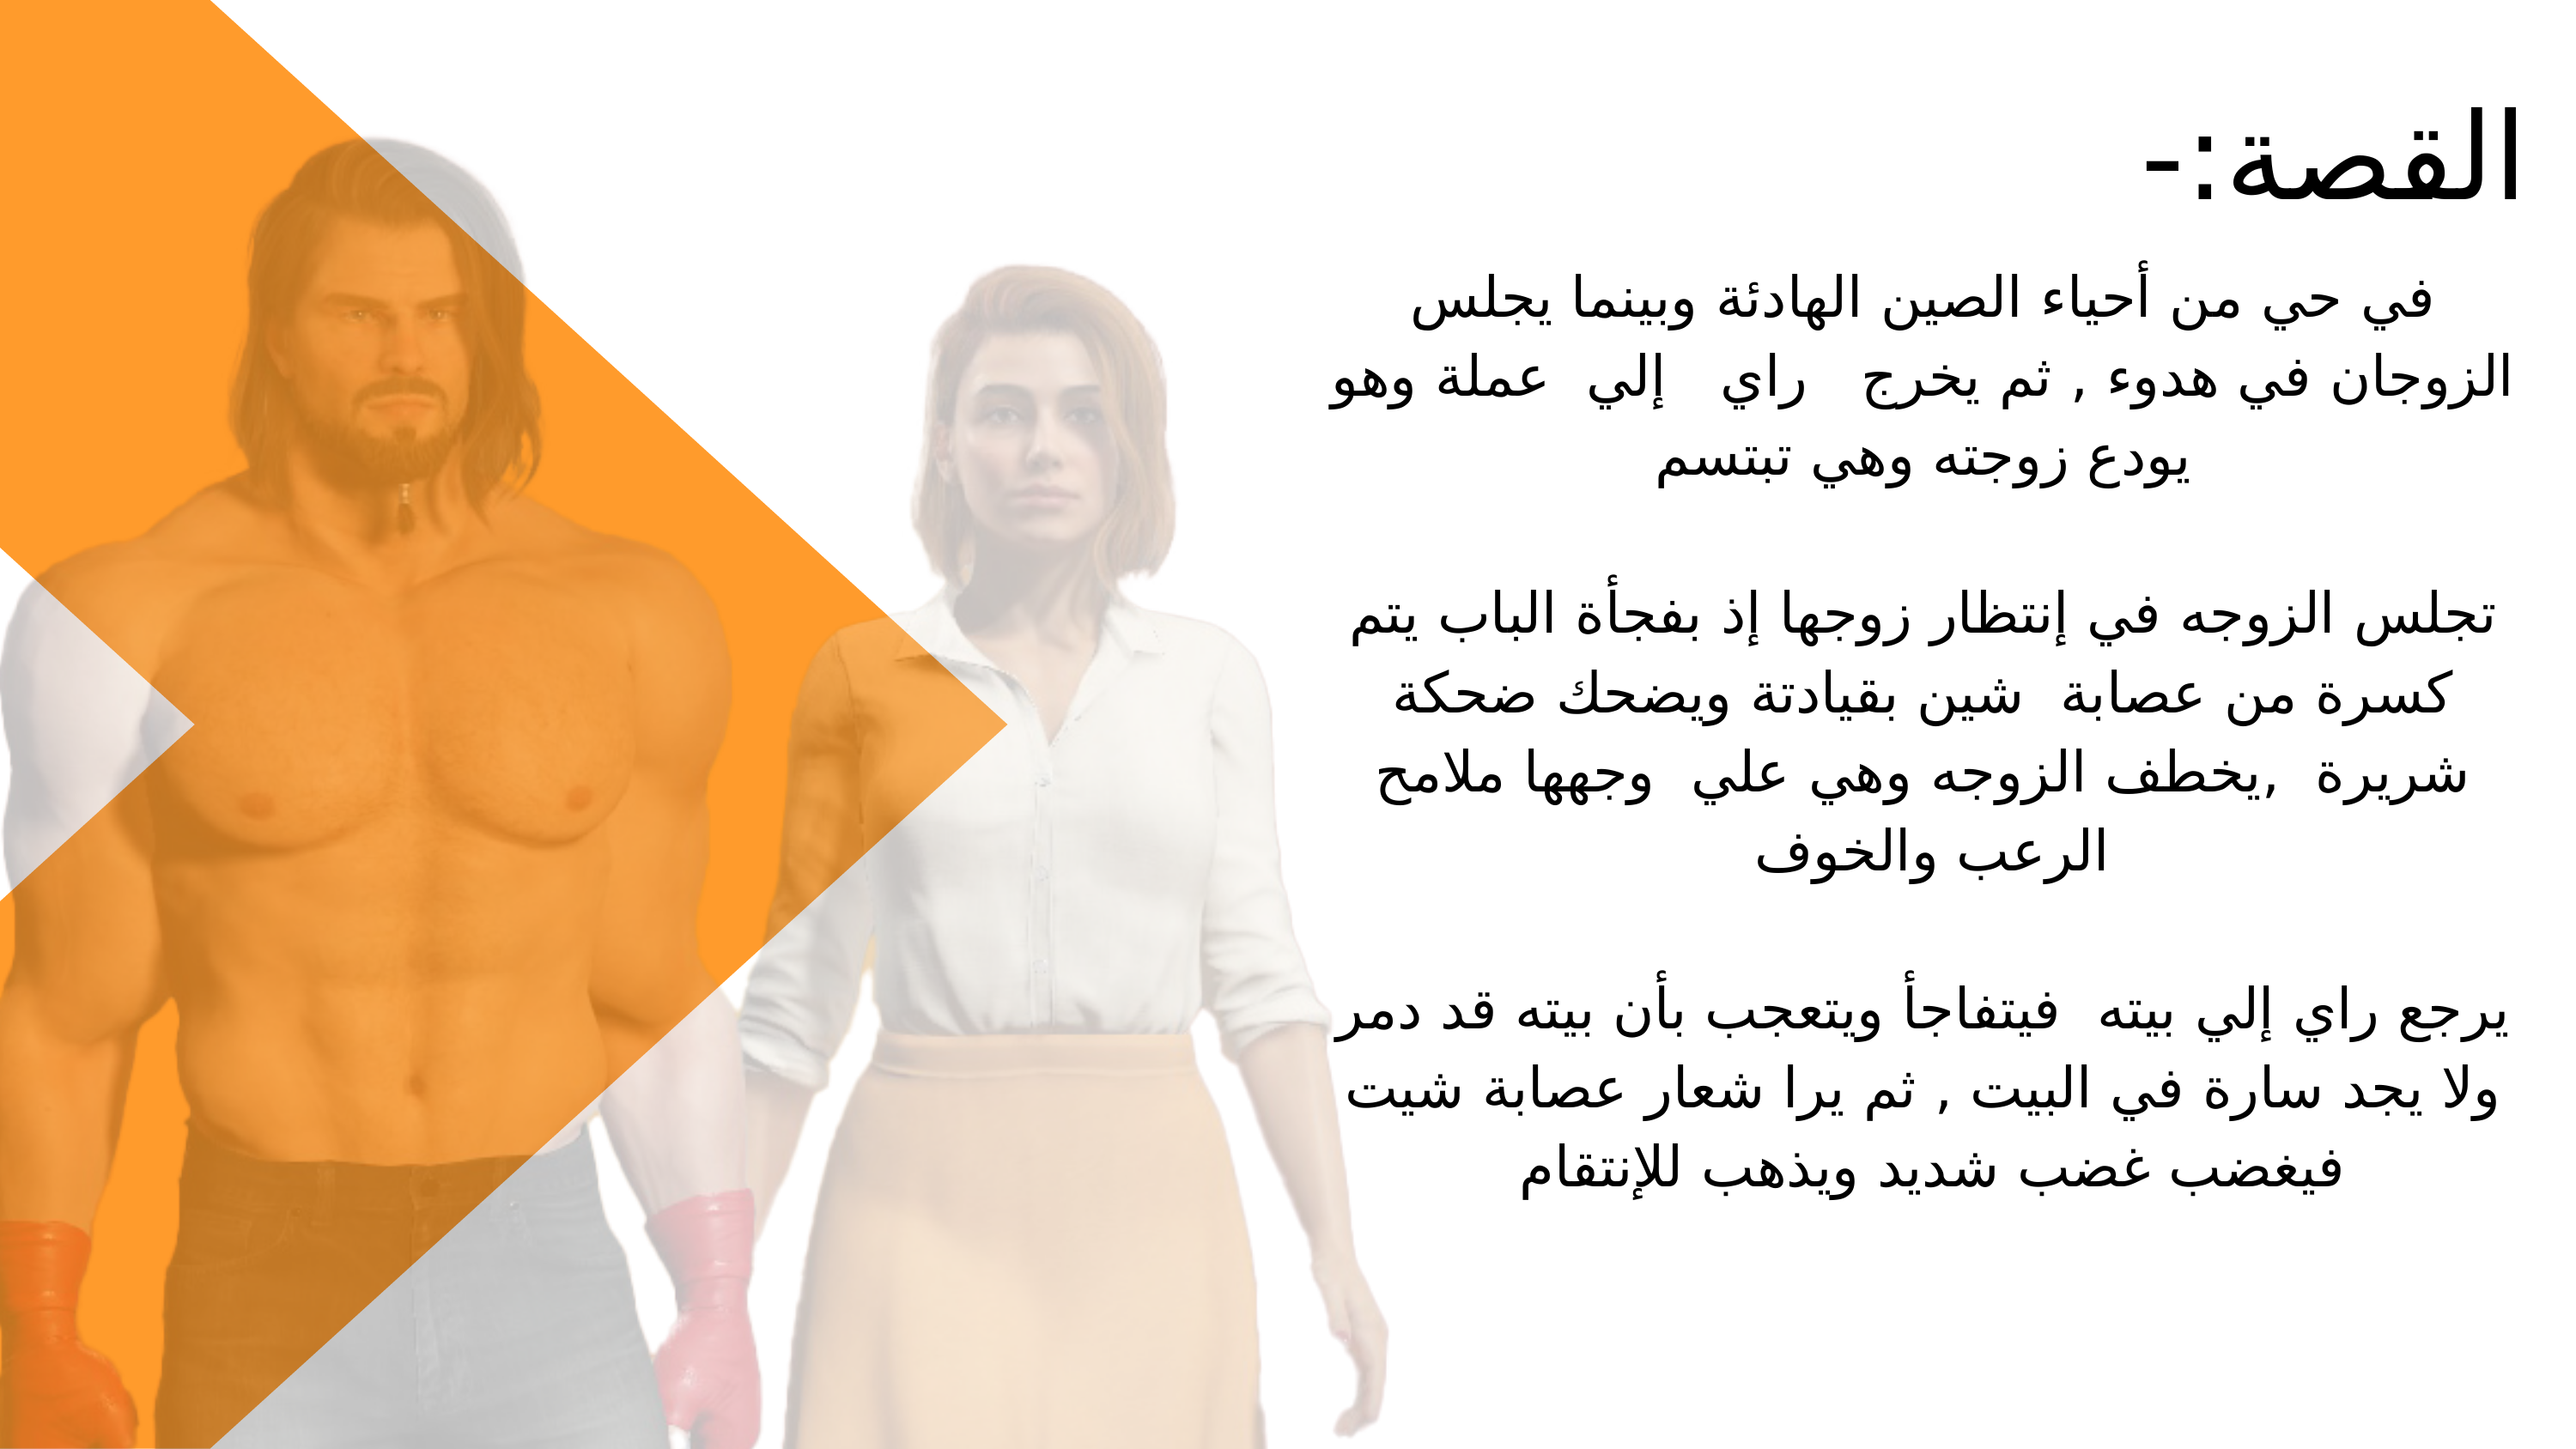

القصة:-
في حي من أحياء الصين الهادئة وبينما يجلس الزوجان في هدوء , ثم يخرج   راي   إلي  عملة وهو يودع زوجته وهي تبتسم

تجلس الزوجه في إنتظار زوجها إذ بفجأة الباب يتم كسرة من عصابة  شين بقيادتة ويضحك ضحكة شريرة  ,يخطف الزوجه وهي علي  وجهها ملامح الرعب والخوف

يرجع راي إلي بيته  فيتفاجأ ويتعجب بأن بيته قد دمر ولا يجد سارة في البيت , ثم يرا شعار عصابة شيت فيغضب غضب شديد ويذهب للإنتقام